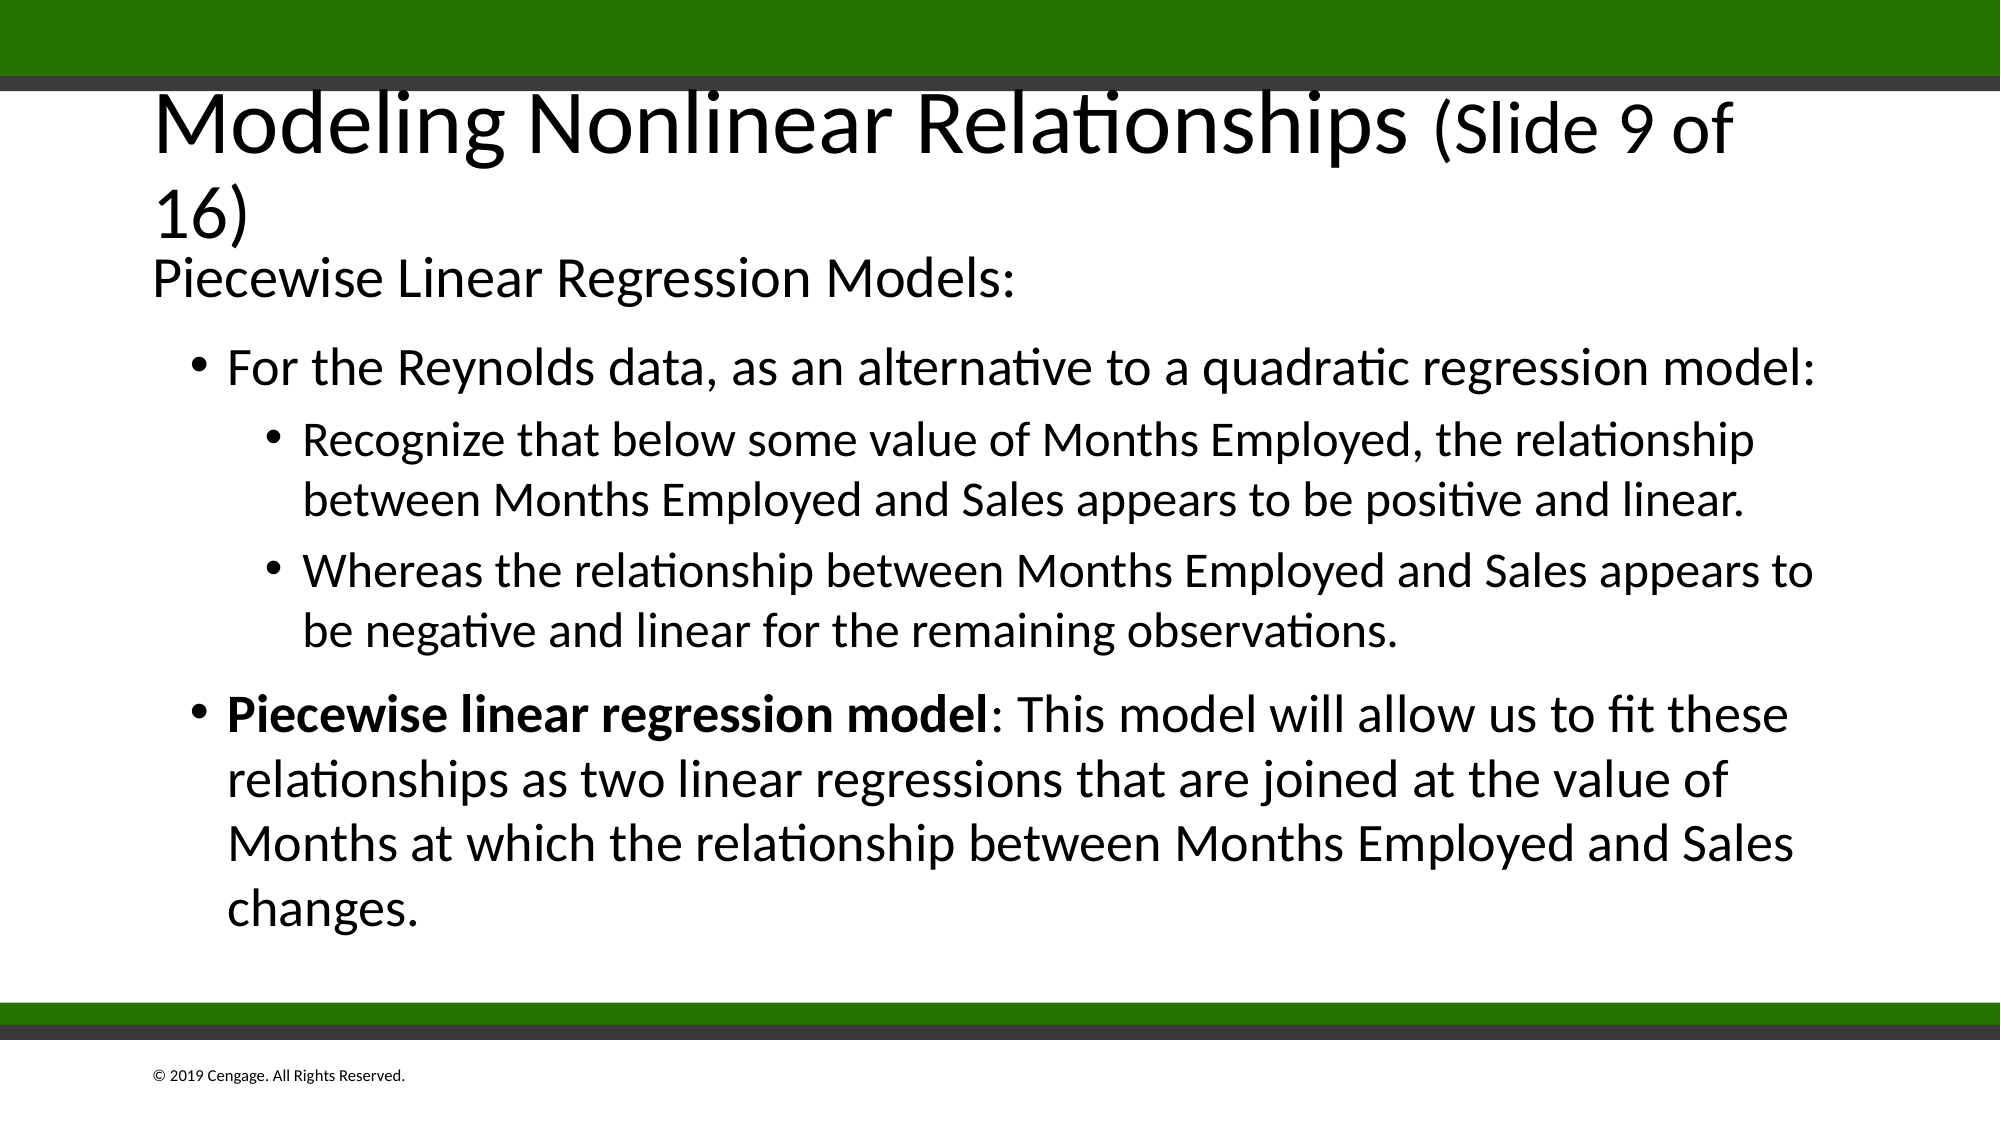

# Modeling Nonlinear Relationships (Slide 9 of 16)
Piecewise Linear Regression Models:
For the Reynolds data, as an alternative to a quadratic regression model:
Recognize that below some value of Months Employed, the relationship between Months Employed and Sales appears to be positive and linear.
Whereas the relationship between Months Employed and Sales appears to be negative and linear for the remaining observations.
Piecewise linear regression model: This model will allow us to fit these relationships as two linear regressions that are joined at the value of Months at which the relationship between Months Employed and Sales changes.